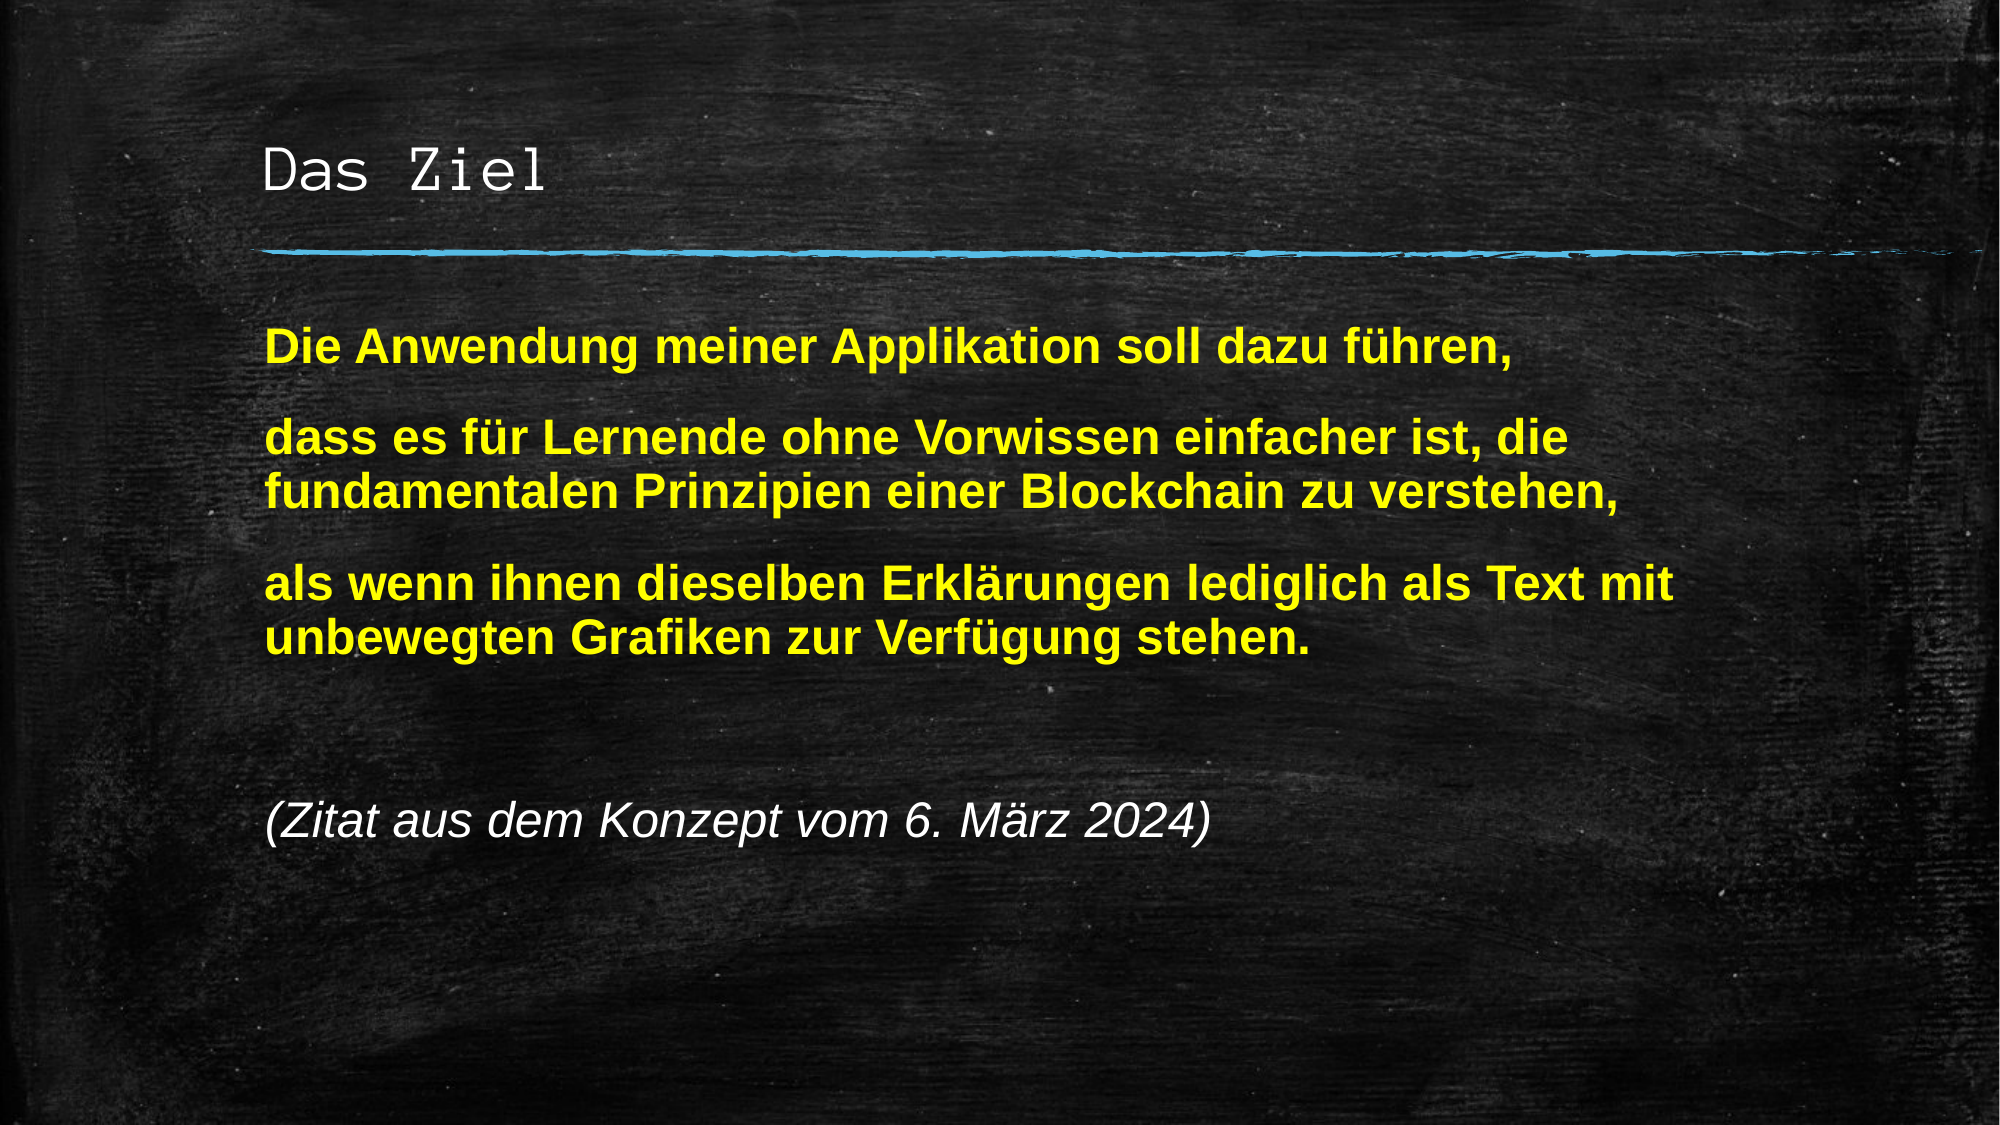

# Das Ziel
Die Anwendung meiner Applikation soll dazu führen,
dass es für Lernende ohne Vorwissen einfacher ist, die fundamentalen Prinzipien einer Blockchain zu verstehen,
als wenn ihnen dieselben Erklärungen lediglich als Text mit unbewegten Grafiken zur Verfügung stehen.

(Zitat aus dem Konzept vom 6. März 2024)